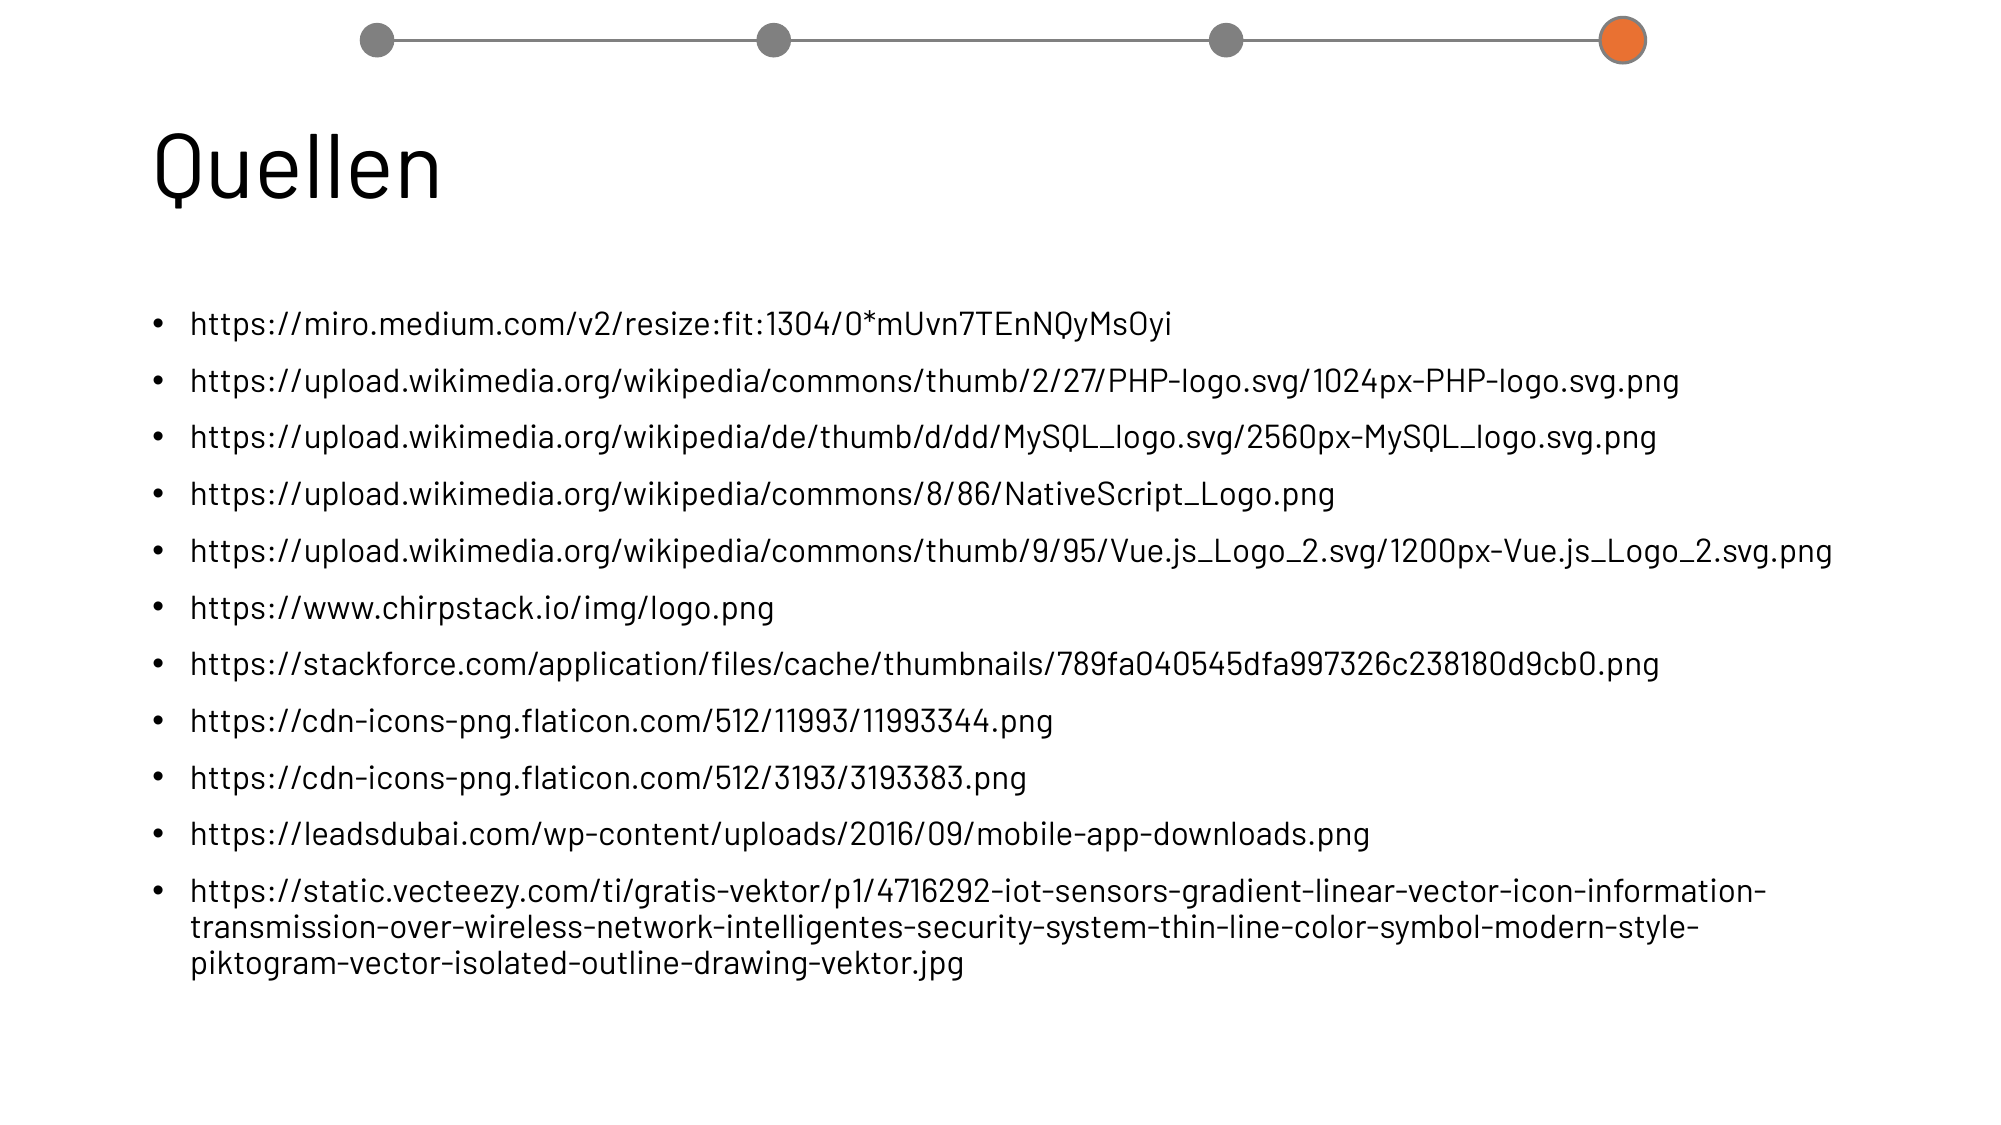

# Quellen
https://miro.medium.com/v2/resize:fit:1304/0*mUvn7TEnNQyMsOyi
https://upload.wikimedia.org/wikipedia/commons/thumb/2/27/PHP-logo.svg/1024px-PHP-logo.svg.png
https://upload.wikimedia.org/wikipedia/de/thumb/d/dd/MySQL_logo.svg/2560px-MySQL_logo.svg.png
https://upload.wikimedia.org/wikipedia/commons/8/86/NativeScript_Logo.png
https://upload.wikimedia.org/wikipedia/commons/thumb/9/95/Vue.js_Logo_2.svg/1200px-Vue.js_Logo_2.svg.png
https://www.chirpstack.io/img/logo.png
https://stackforce.com/application/files/cache/thumbnails/789fa040545dfa997326c238180d9cb0.png
https://cdn-icons-png.flaticon.com/512/11993/11993344.png
https://cdn-icons-png.flaticon.com/512/3193/3193383.png
https://leadsdubai.com/wp-content/uploads/2016/09/mobile-app-downloads.png
https://static.vecteezy.com/ti/gratis-vektor/p1/4716292-iot-sensors-gradient-linear-vector-icon-information-transmission-over-wireless-network-intelligentes-security-system-thin-line-color-symbol-modern-style-piktogram-vector-isolated-outline-drawing-vektor.jpg